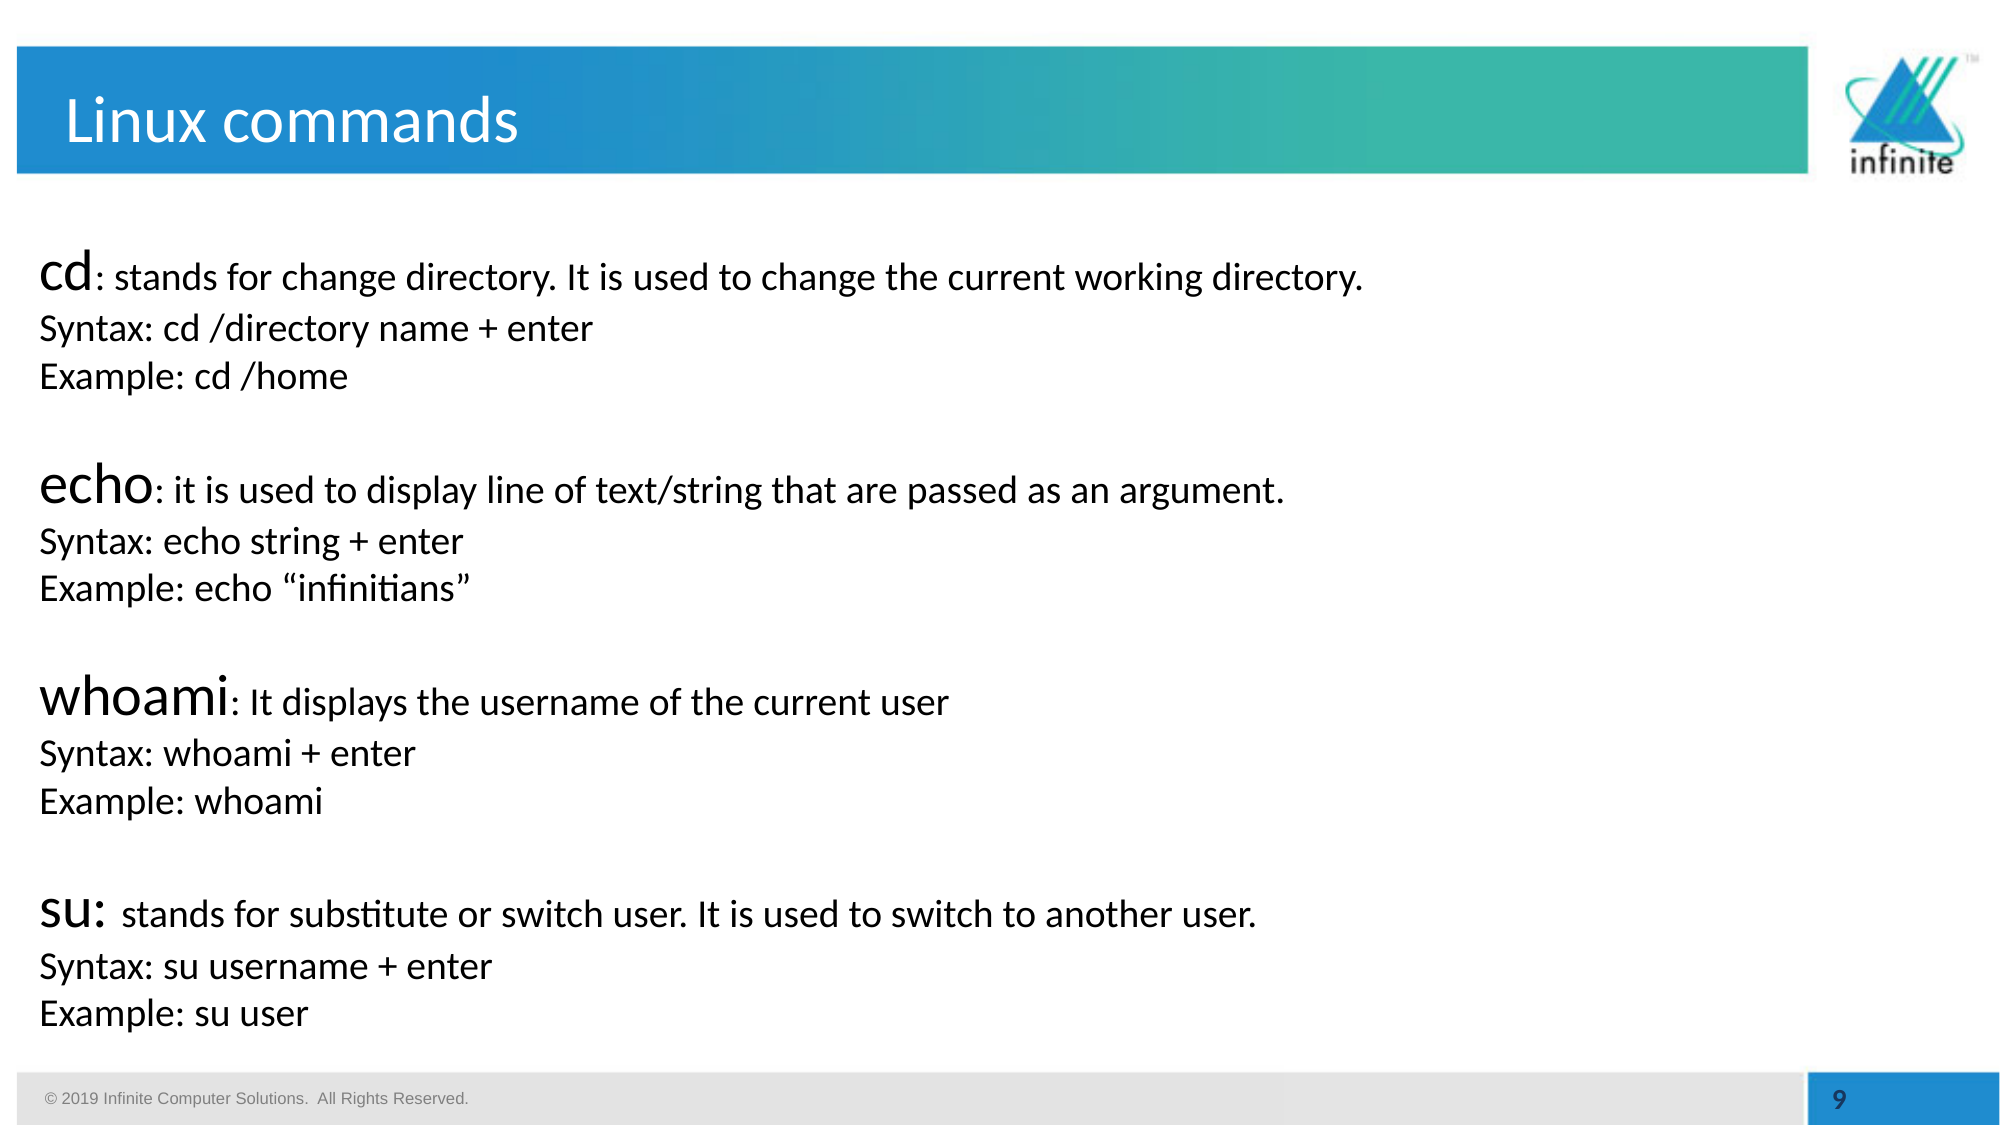

# Linux commands

cd: stands for change directory. It is used to change the current working directory.
Syntax: cd /directory name + enter
Example: cd /home

echo: it is used to display line of text/string that are passed as an argument.
Syntax: echo string + enter
Example: echo “infinitians”

whoami: It displays the username of the current user
Syntax: whoami + enter
Example: whoami

su: stands for substitute or switch user. It is used to switch to another user.
Syntax: su username + enter
Example: su user

9